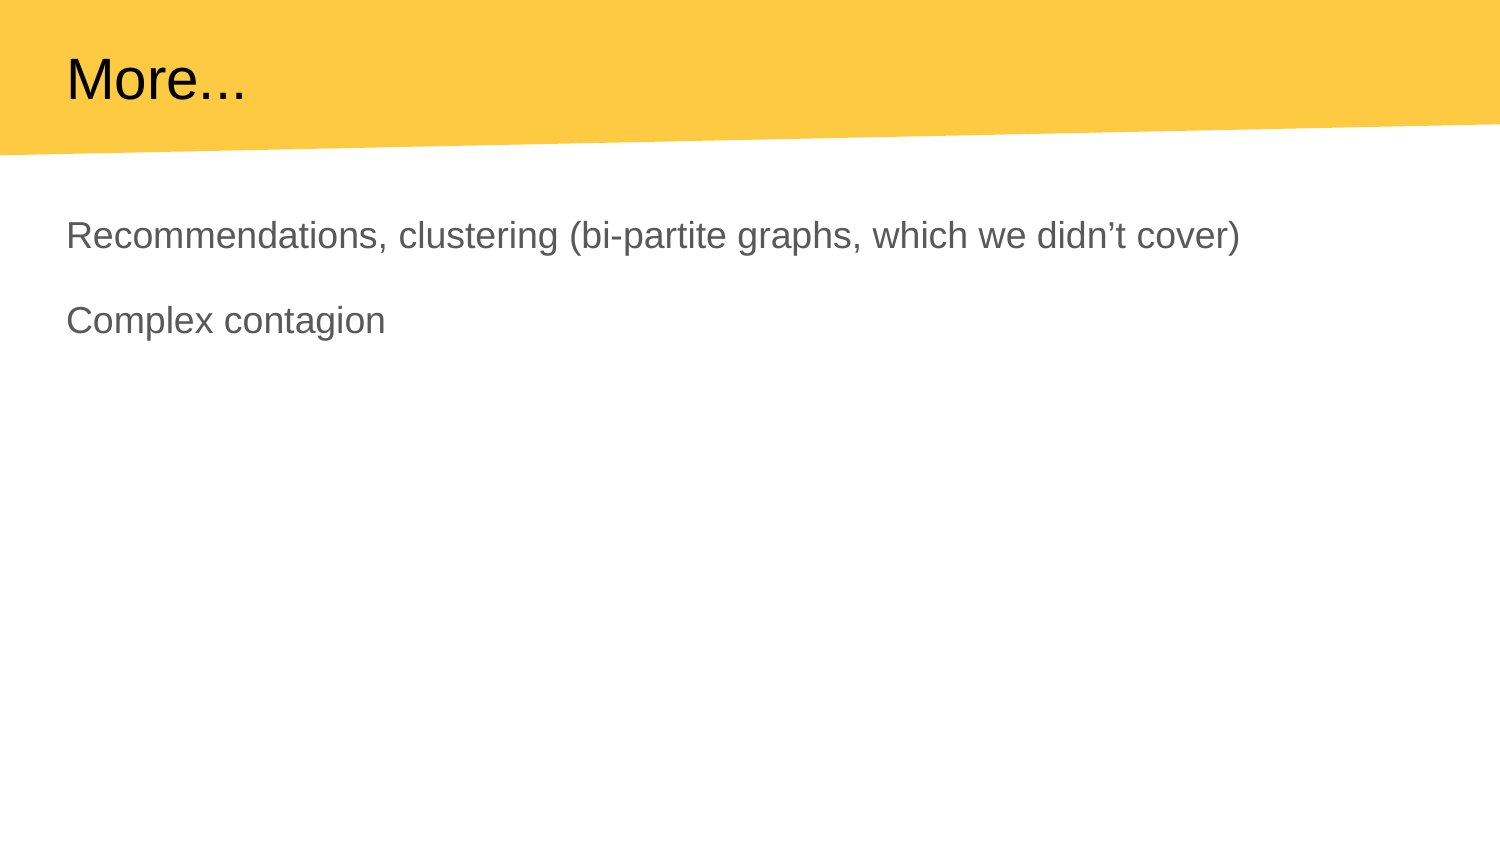

More...

#
Recommendations, clustering (bi-partite graphs, which we didn’t cover)
Complex contagion